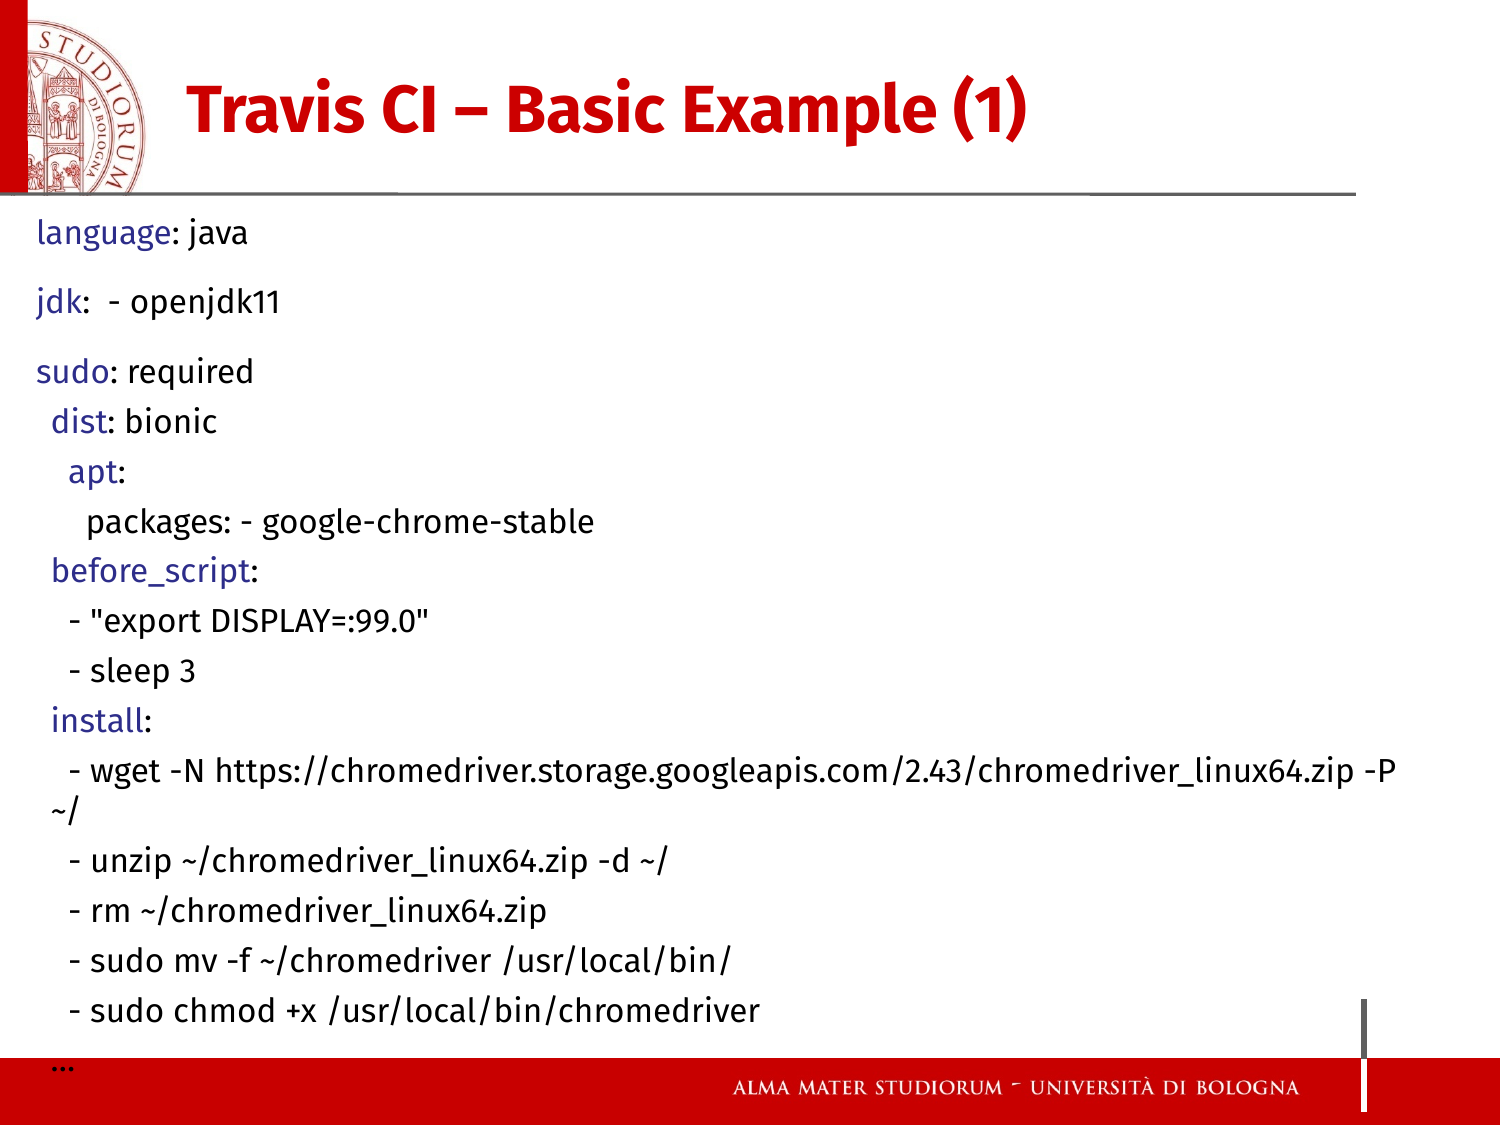

# Travis CI – Basic Example (1)
language: java
jdk:  - openjdk11
sudo: required
dist: bionic
  apt:
    packages: - google-chrome-stable
before_script:
  - "export DISPLAY=:99.0"
  - sleep 3
install:
  - wget -N https://chromedriver.storage.googleapis.com/2.43/chromedriver_linux64.zip -P ~/
  - unzip ~/chromedriver_linux64.zip -d ~/
  - rm ~/chromedriver_linux64.zip
  - sudo mv -f ~/chromedriver /usr/local/bin/
  - sudo chmod +x /usr/local/bin/chromedriver
…